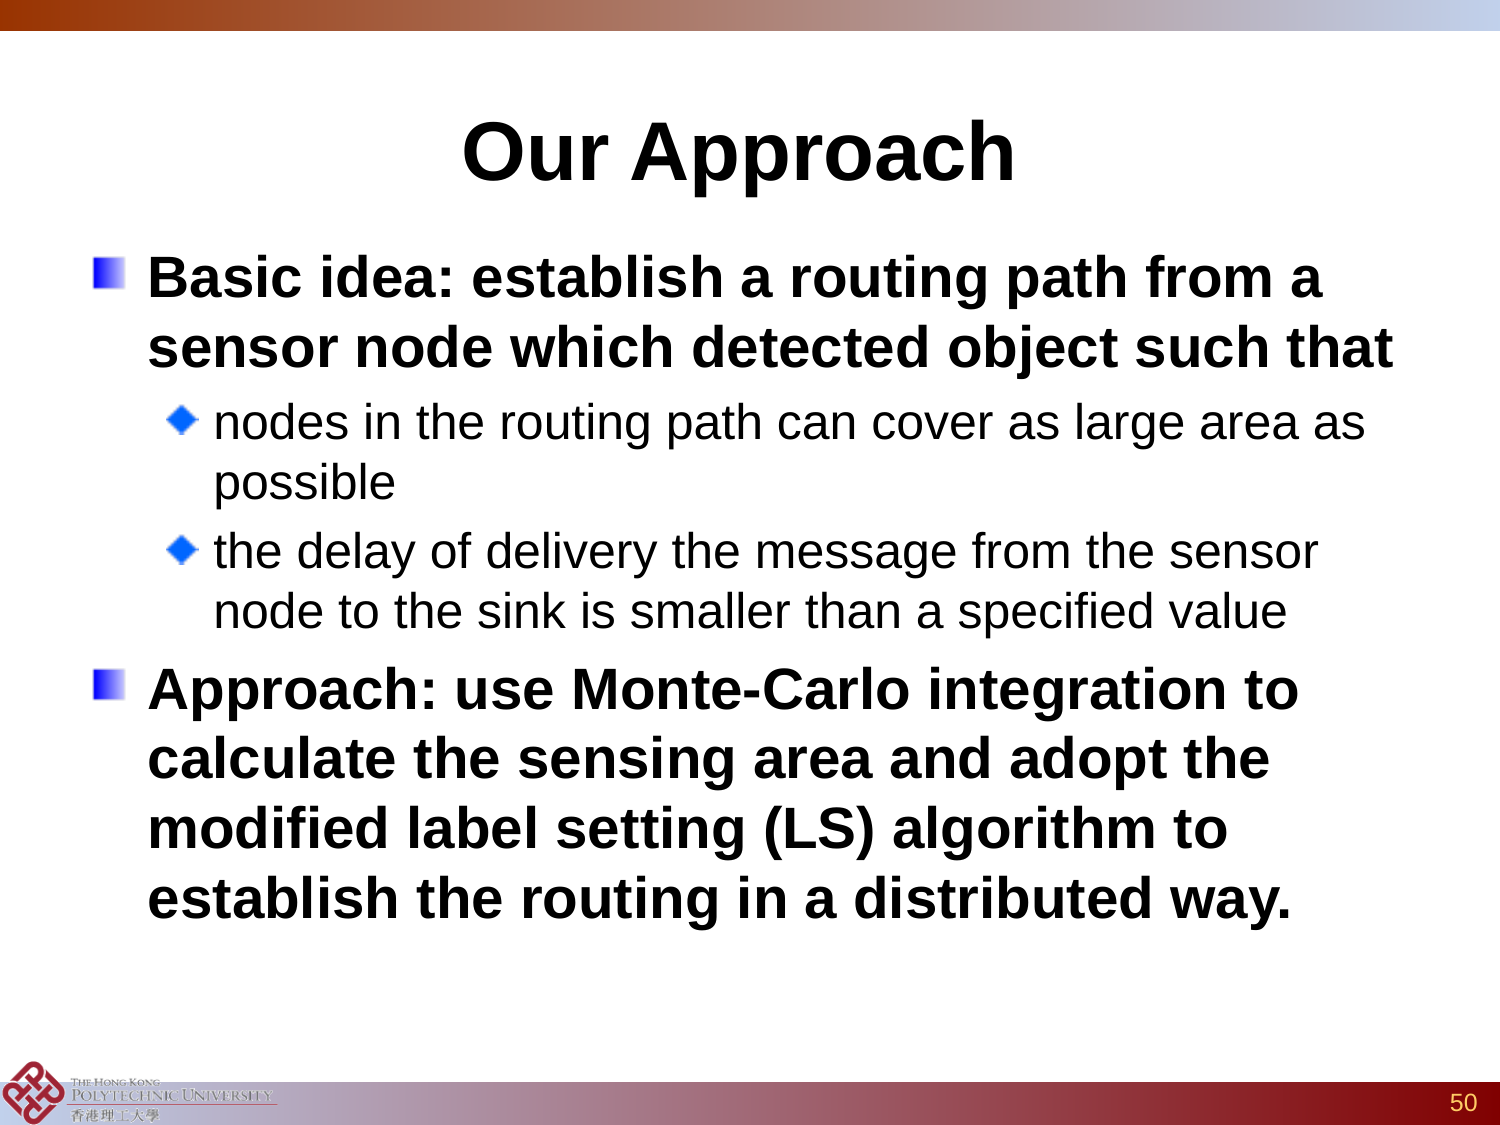

Our Approach
Basic idea: establish a routing path from a sensor node which detected object such that
nodes in the routing path can cover as large area as possible
the delay of delivery the message from the sensor node to the sink is smaller than a specified value
Approach: use Monte-Carlo integration to calculate the sensing area and adopt the modified label setting (LS) algorithm to establish the routing in a distributed way.